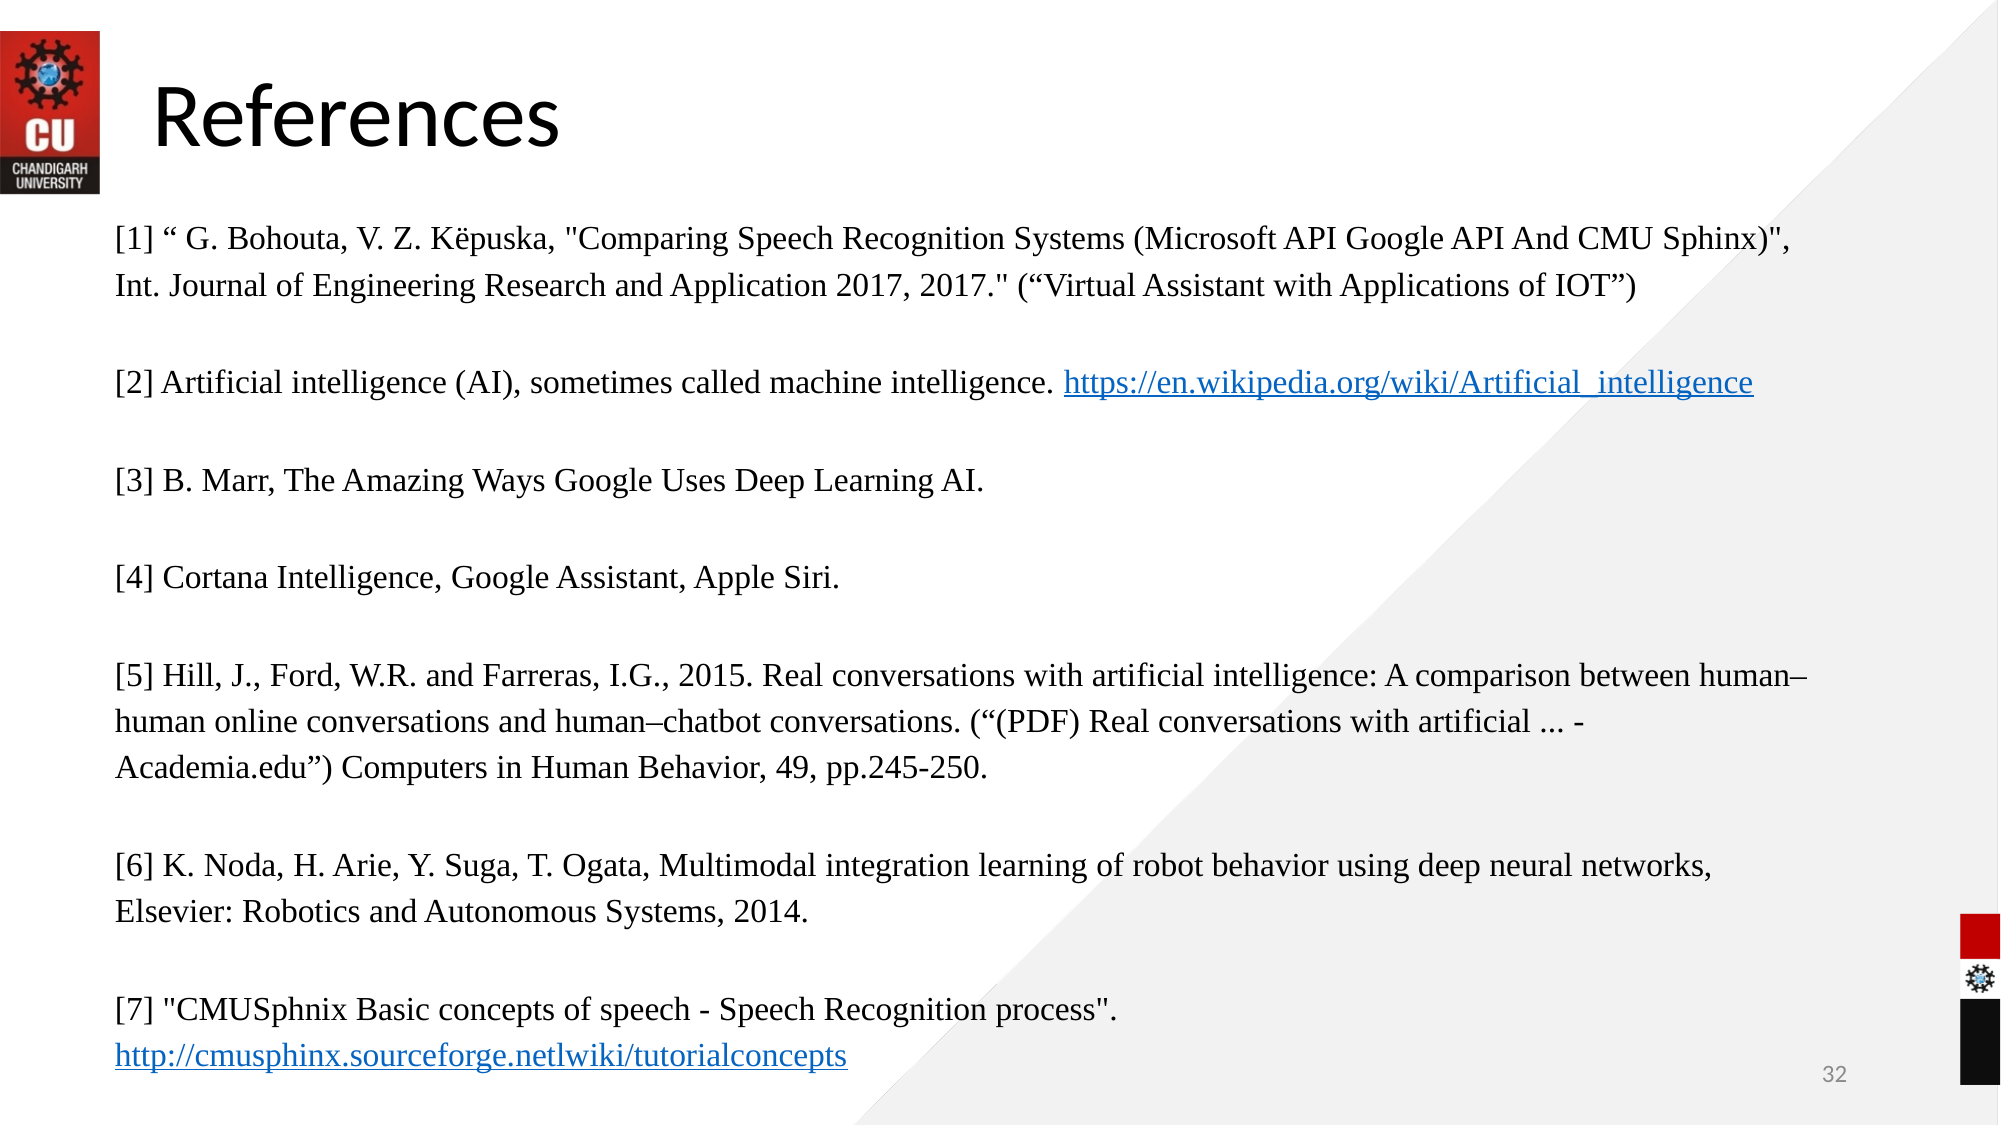

# References
[1] “ G. Bohouta, V. Z. Këpuska, "Comparing Speech Recognition Systems (Microsoft API Google API And CMU Sphinx)", Int. Journal of Engineering Research and Application 2017, 2017." (“Virtual Assistant with Applications of IOT”)

[2] Artificial intelligence (AI), sometimes called machine intelligence. https://en.wikipedia.org/wiki/Artificial_intelligence

[3] B. Marr, The Amazing Ways Google Uses Deep Learning AI.

[4] Cortana Intelligence, Google Assistant, Apple Siri.

[5] Hill, J., Ford, W.R. and Farreras, I.G., 2015. Real conversations with artificial intelligence: A comparison between human– human online conversations and human–chatbot conversations. (“(PDF) Real conversations with artificial ... - Academia.edu”) Computers in Human Behavior, 49, pp.245-250.

[6] K. Noda, H. Arie, Y. Suga, T. Ogata, Multimodal integration learning of robot behavior using deep neural networks, Elsevier: Robotics and Autonomous Systems, 2014.

[7] "CMUSphnix Basic concepts of speech - Speech Recognition process". http://cmusphinx.sourceforge.netlwiki/tutorialconcepts

32